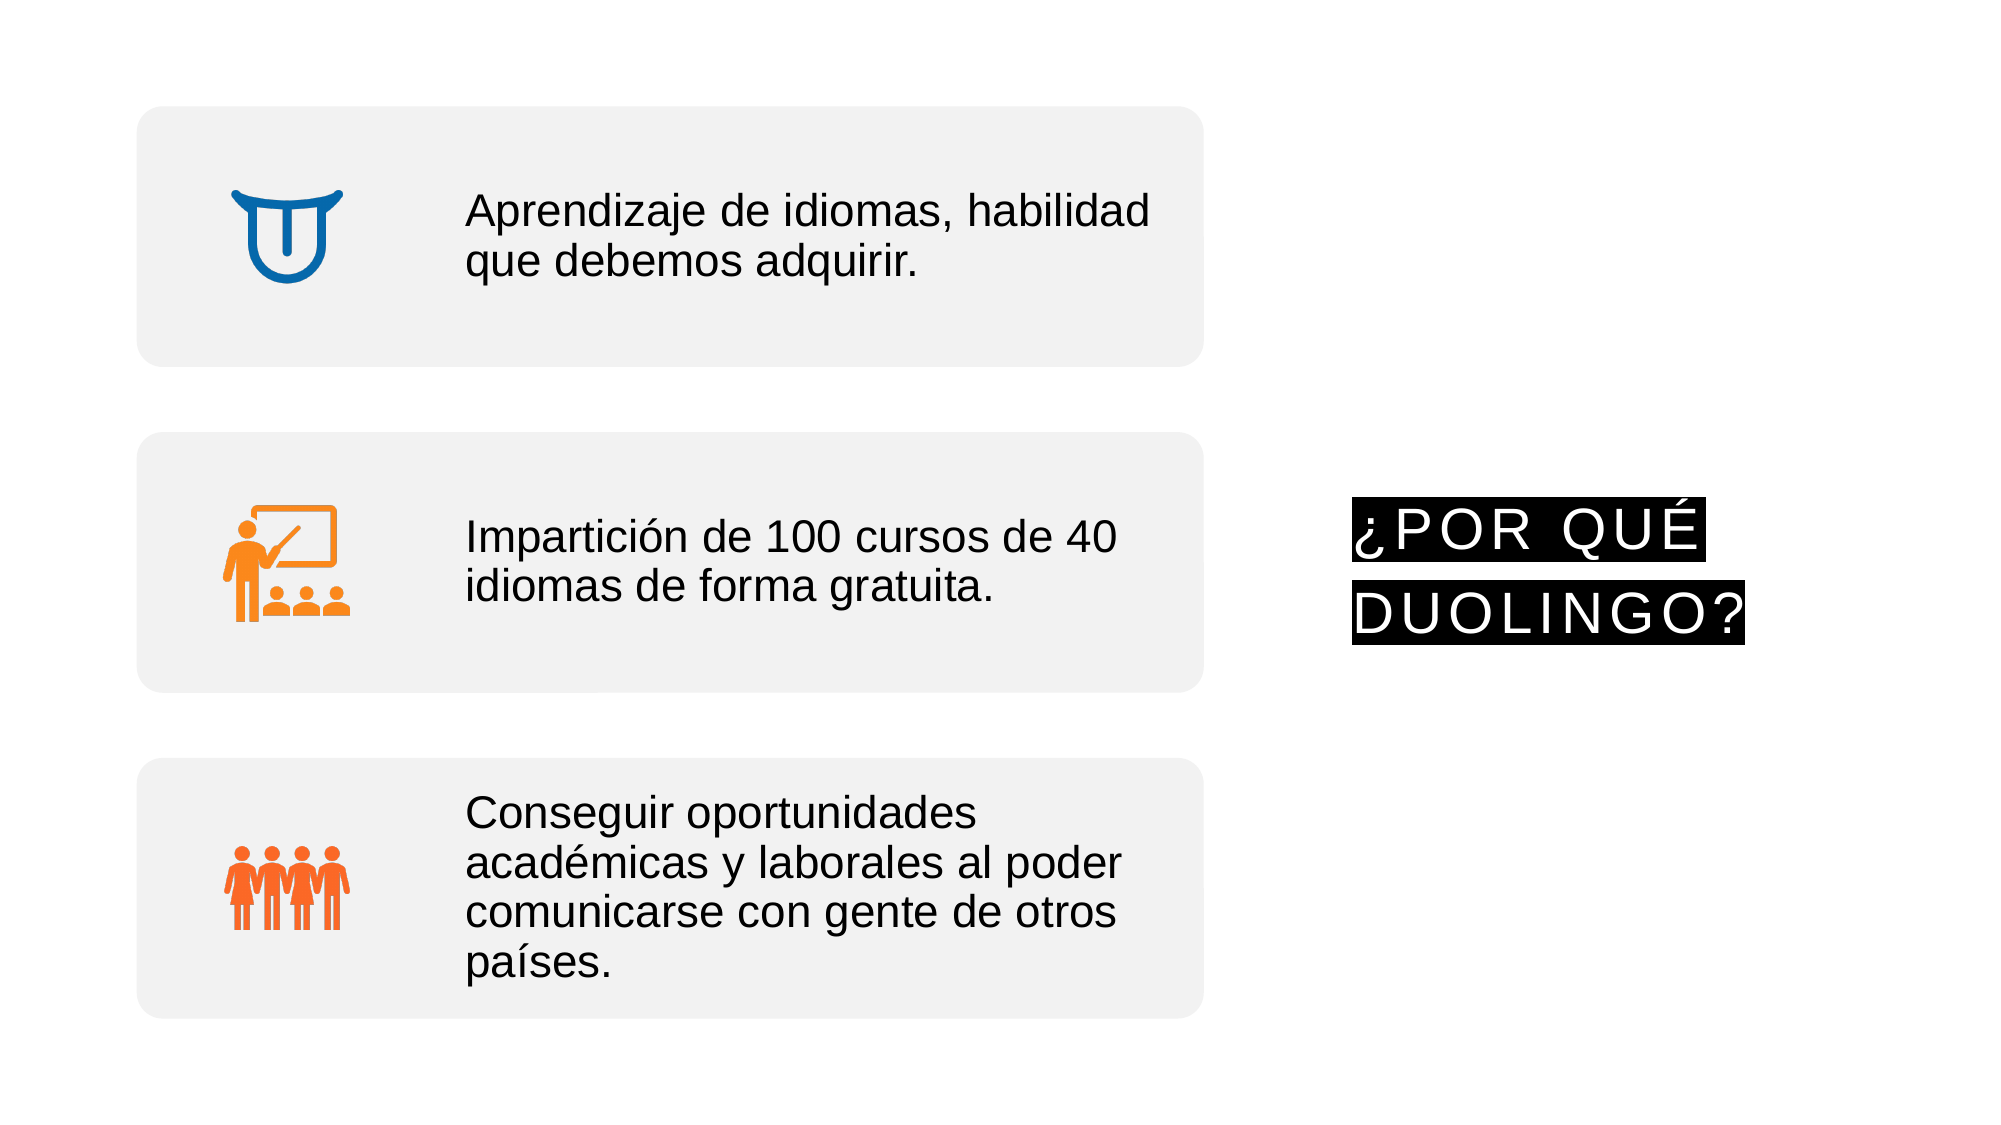

Aprendizaje de idiomas, habilidad que debemos adquirir.
Impartición de 100 cursos de 40 idiomas de forma gratuita.
Conseguir oportunidades académicas y laborales al poder comunicarse con gente de otros países.
# ¿por qué Duolingo?